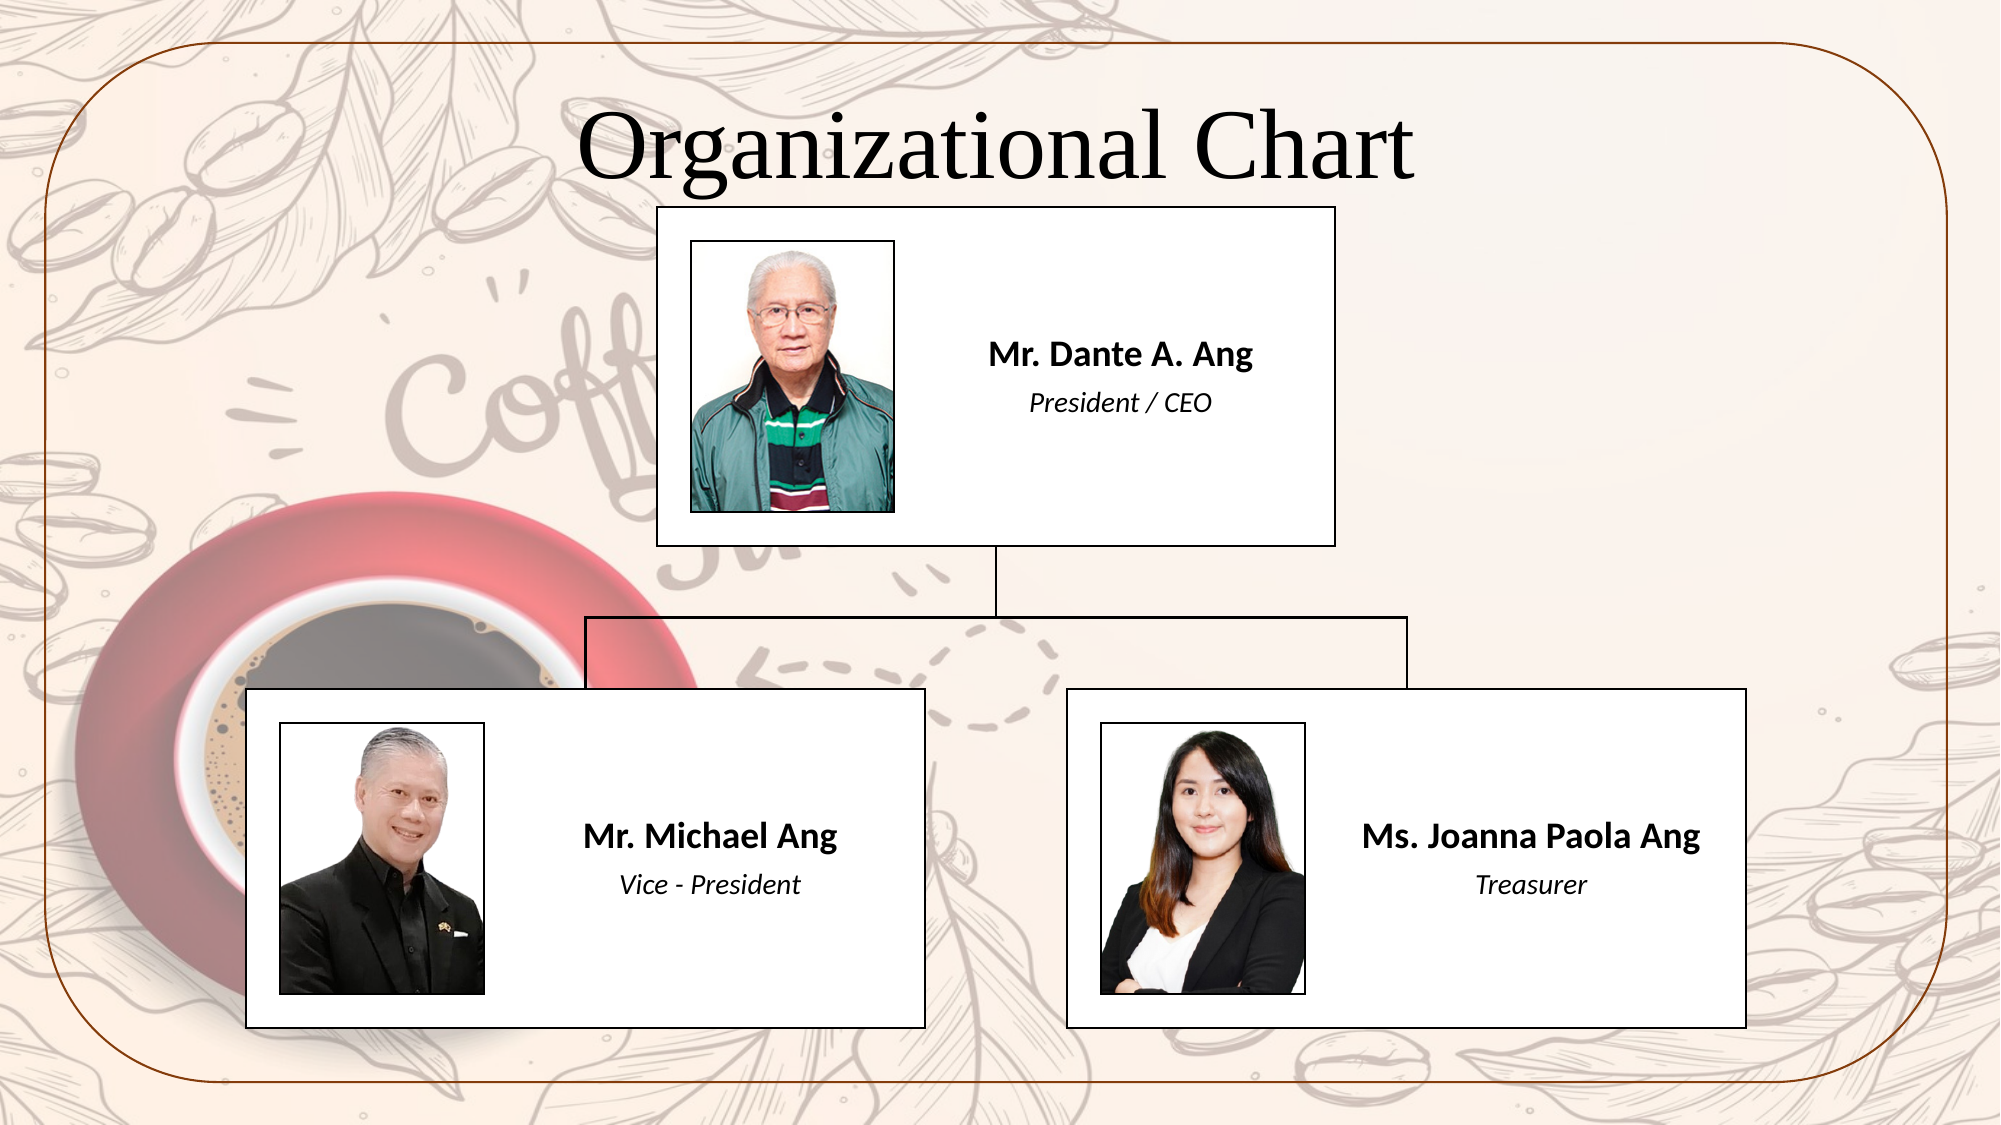

Organizational Chart
Mr. Dante A. Ang
President / CEO
Mr. Michael Ang
Vice - President
Ms. Joanna Paola Ang
Treasurer